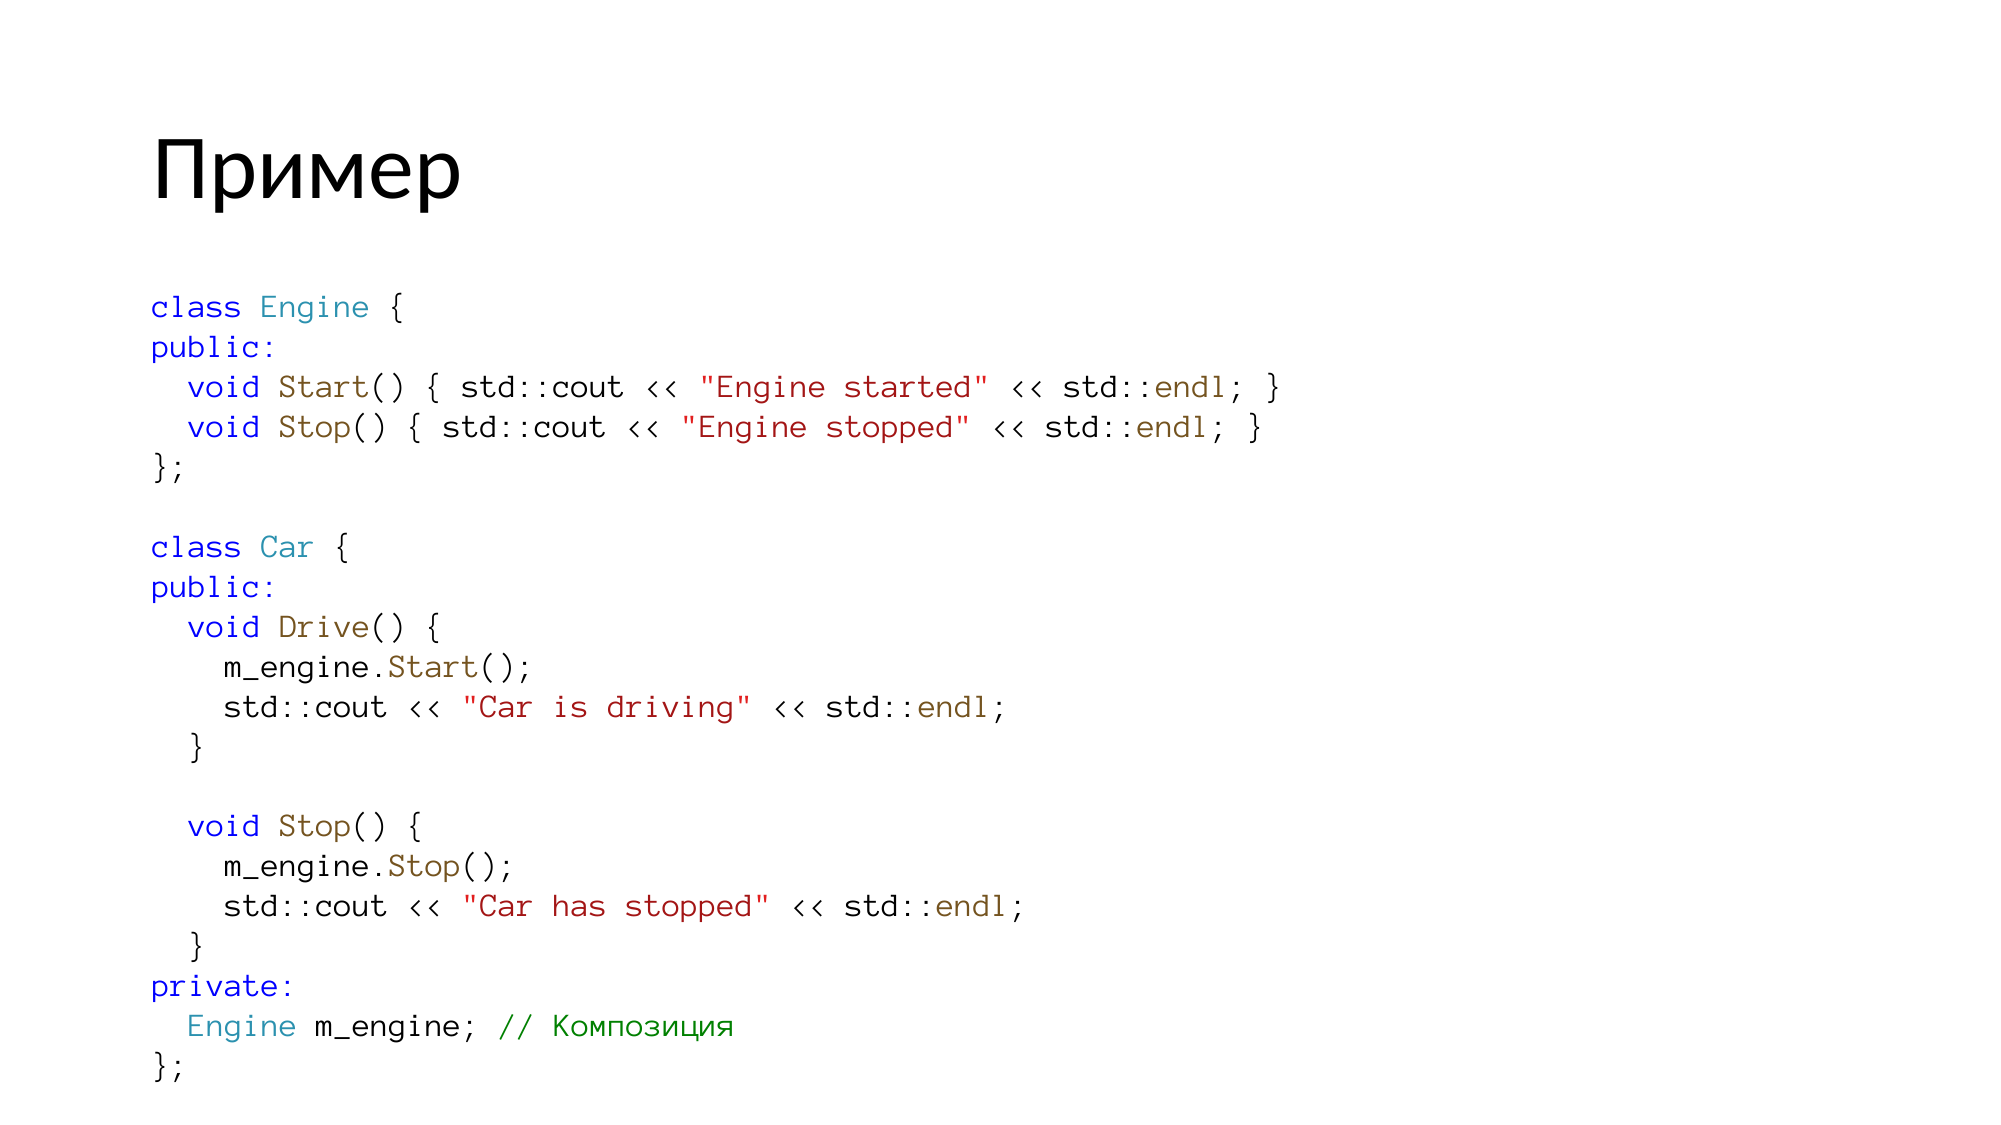

# Пример
class Engine {
public:
  void Start() { std::cout << "Engine started" << std::endl; }
  void Stop() { std::cout << "Engine stopped" << std::endl; }
};
class Car {
public:
  void Drive() {
    m_engine.Start();
    std::cout << "Car is driving" << std::endl;
  }
  void Stop() {
    m_engine.Stop();
    std::cout << "Car has stopped" << std::endl;
  }
private:
  Engine m_engine; // Композиция
};